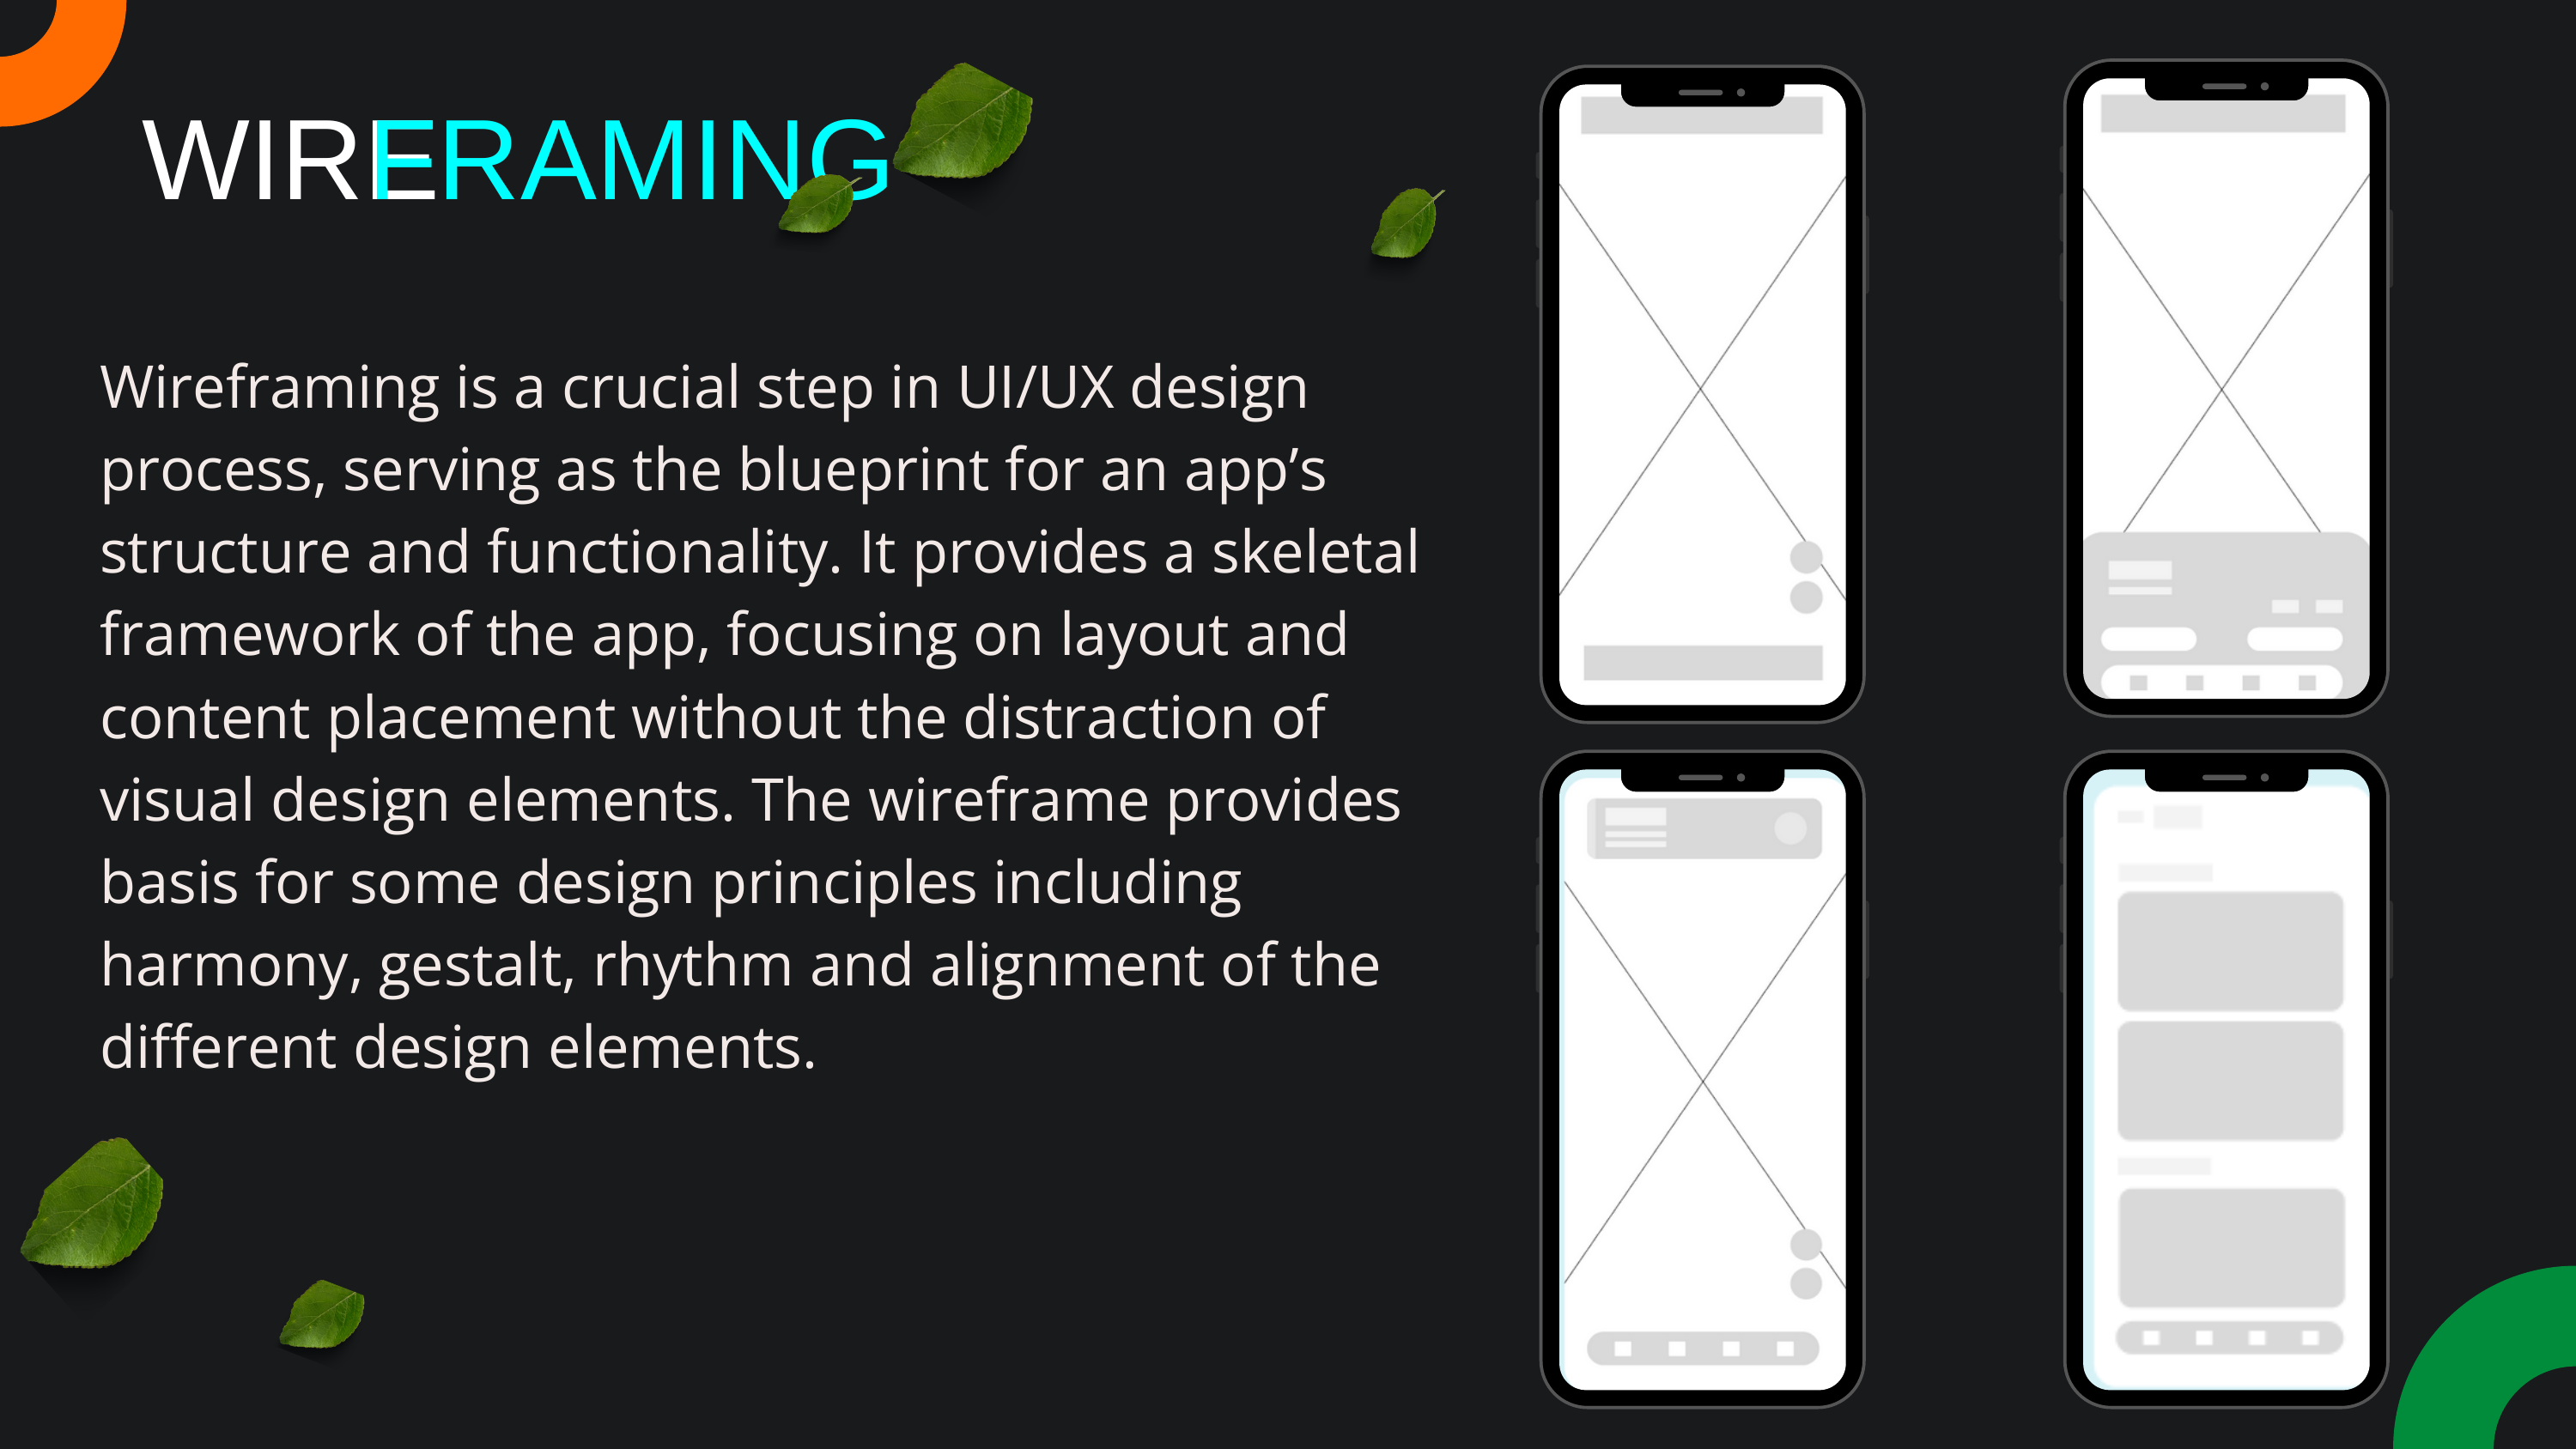

WIRE
FRAMING

Wireframing is a crucial step in UI/UX design process, serving as the blueprint for an app’s structure and functionality. It provides a skeletal framework of the app, focusing on layout and content placement without the distraction of visual design elements. The wireframe provides basis for some design principles including harmony, gestalt, rhythm and alignment of the different design elements.